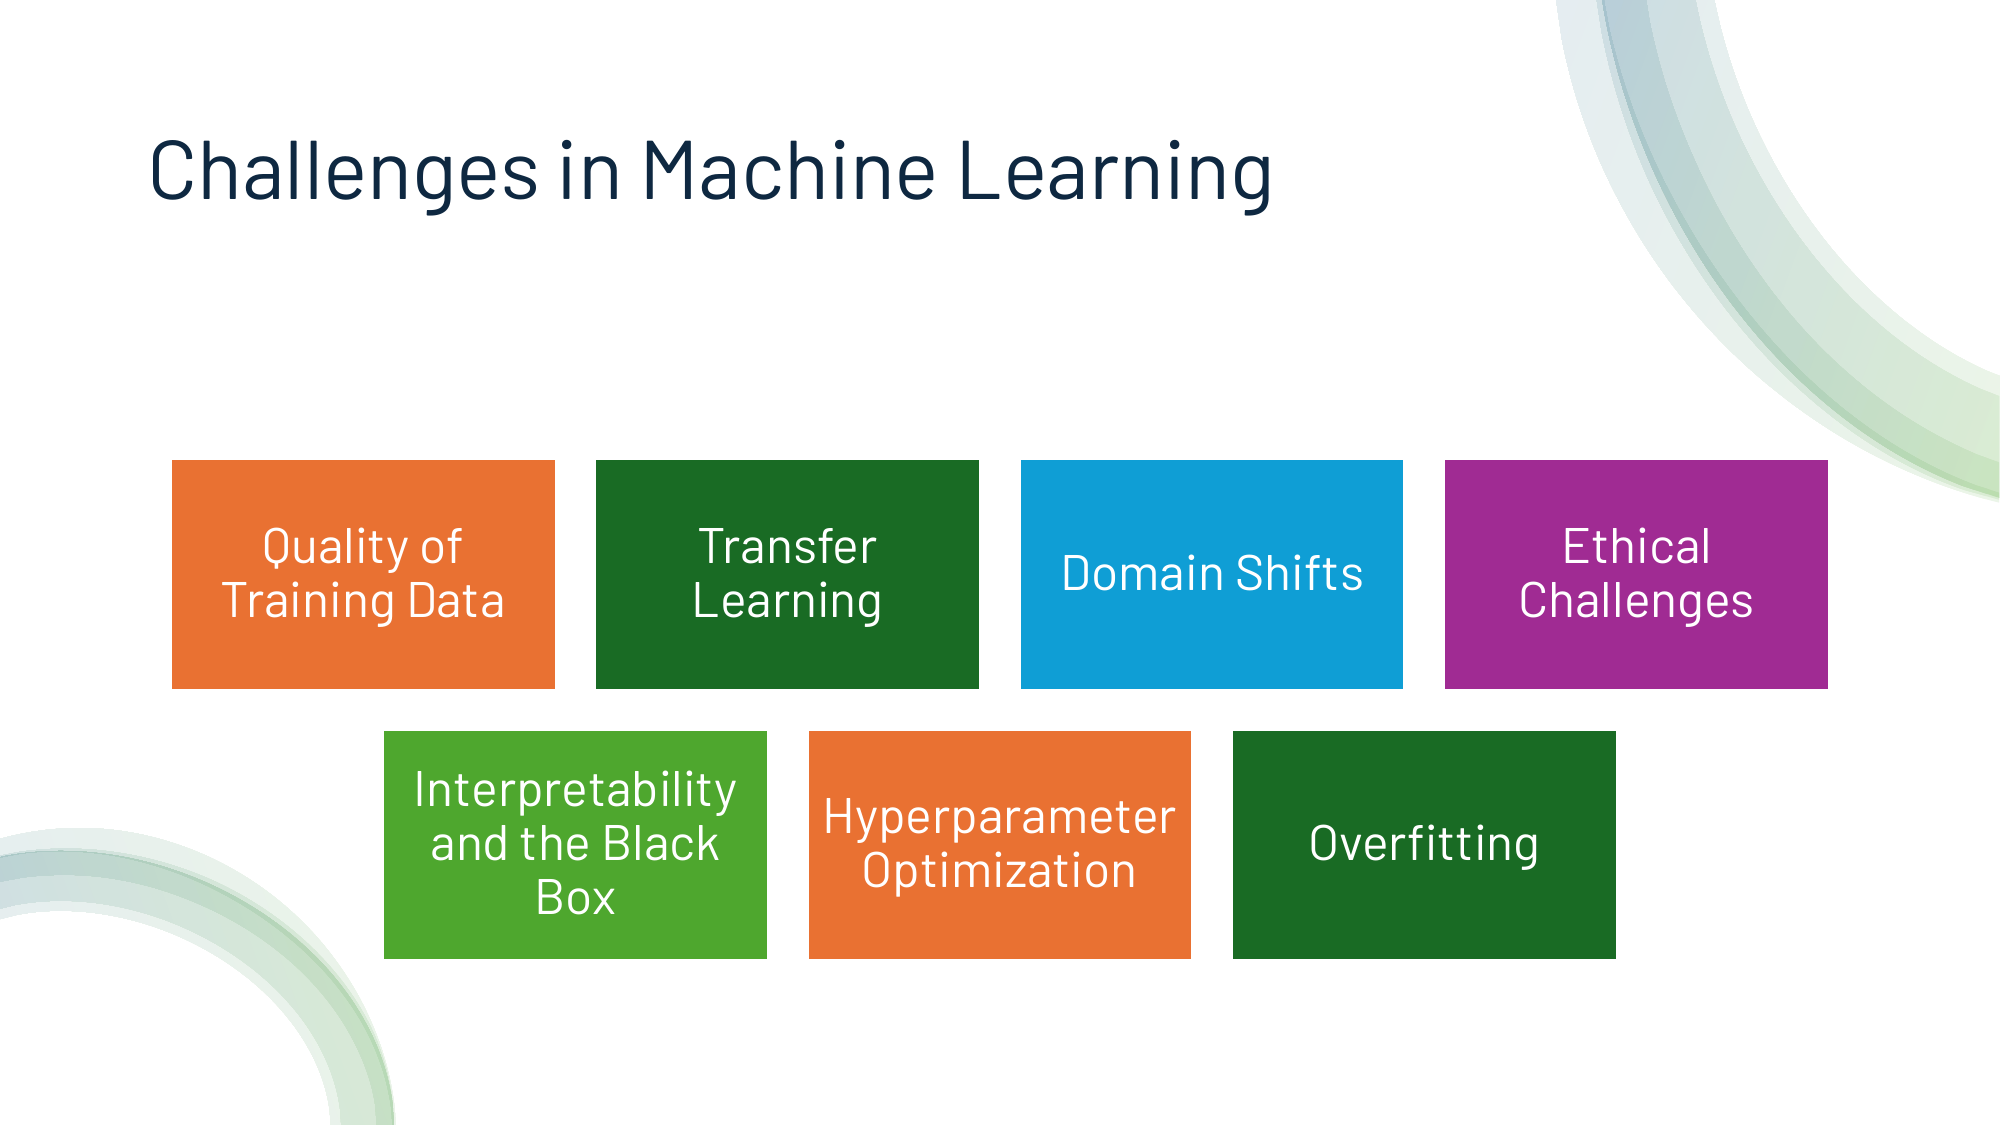

# Challenges in Machine Learning
Quality of Training Data
Transfer Learning
Domain Shifts
Ethical Challenges
Interpretability and the Black Box
Hyperparameter Optimization
Overfitting